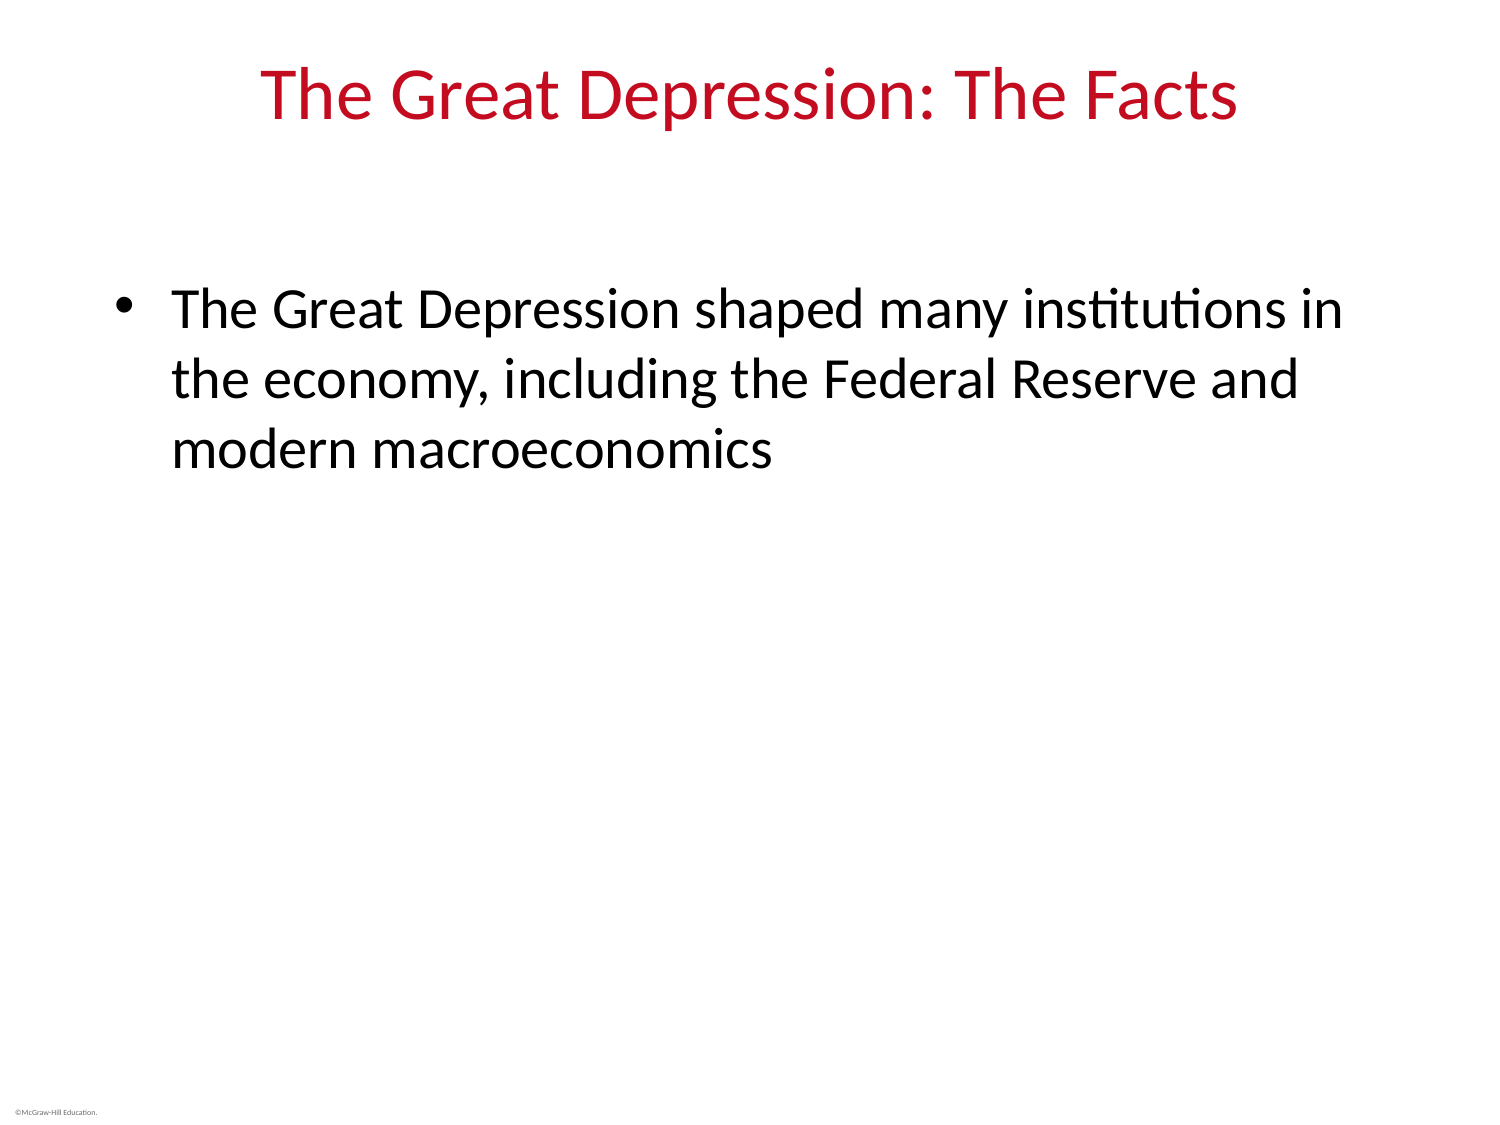

# The Great Depression: The Facts
The Great Depression shaped many institutions in the economy, including the Federal Reserve and modern macroeconomics